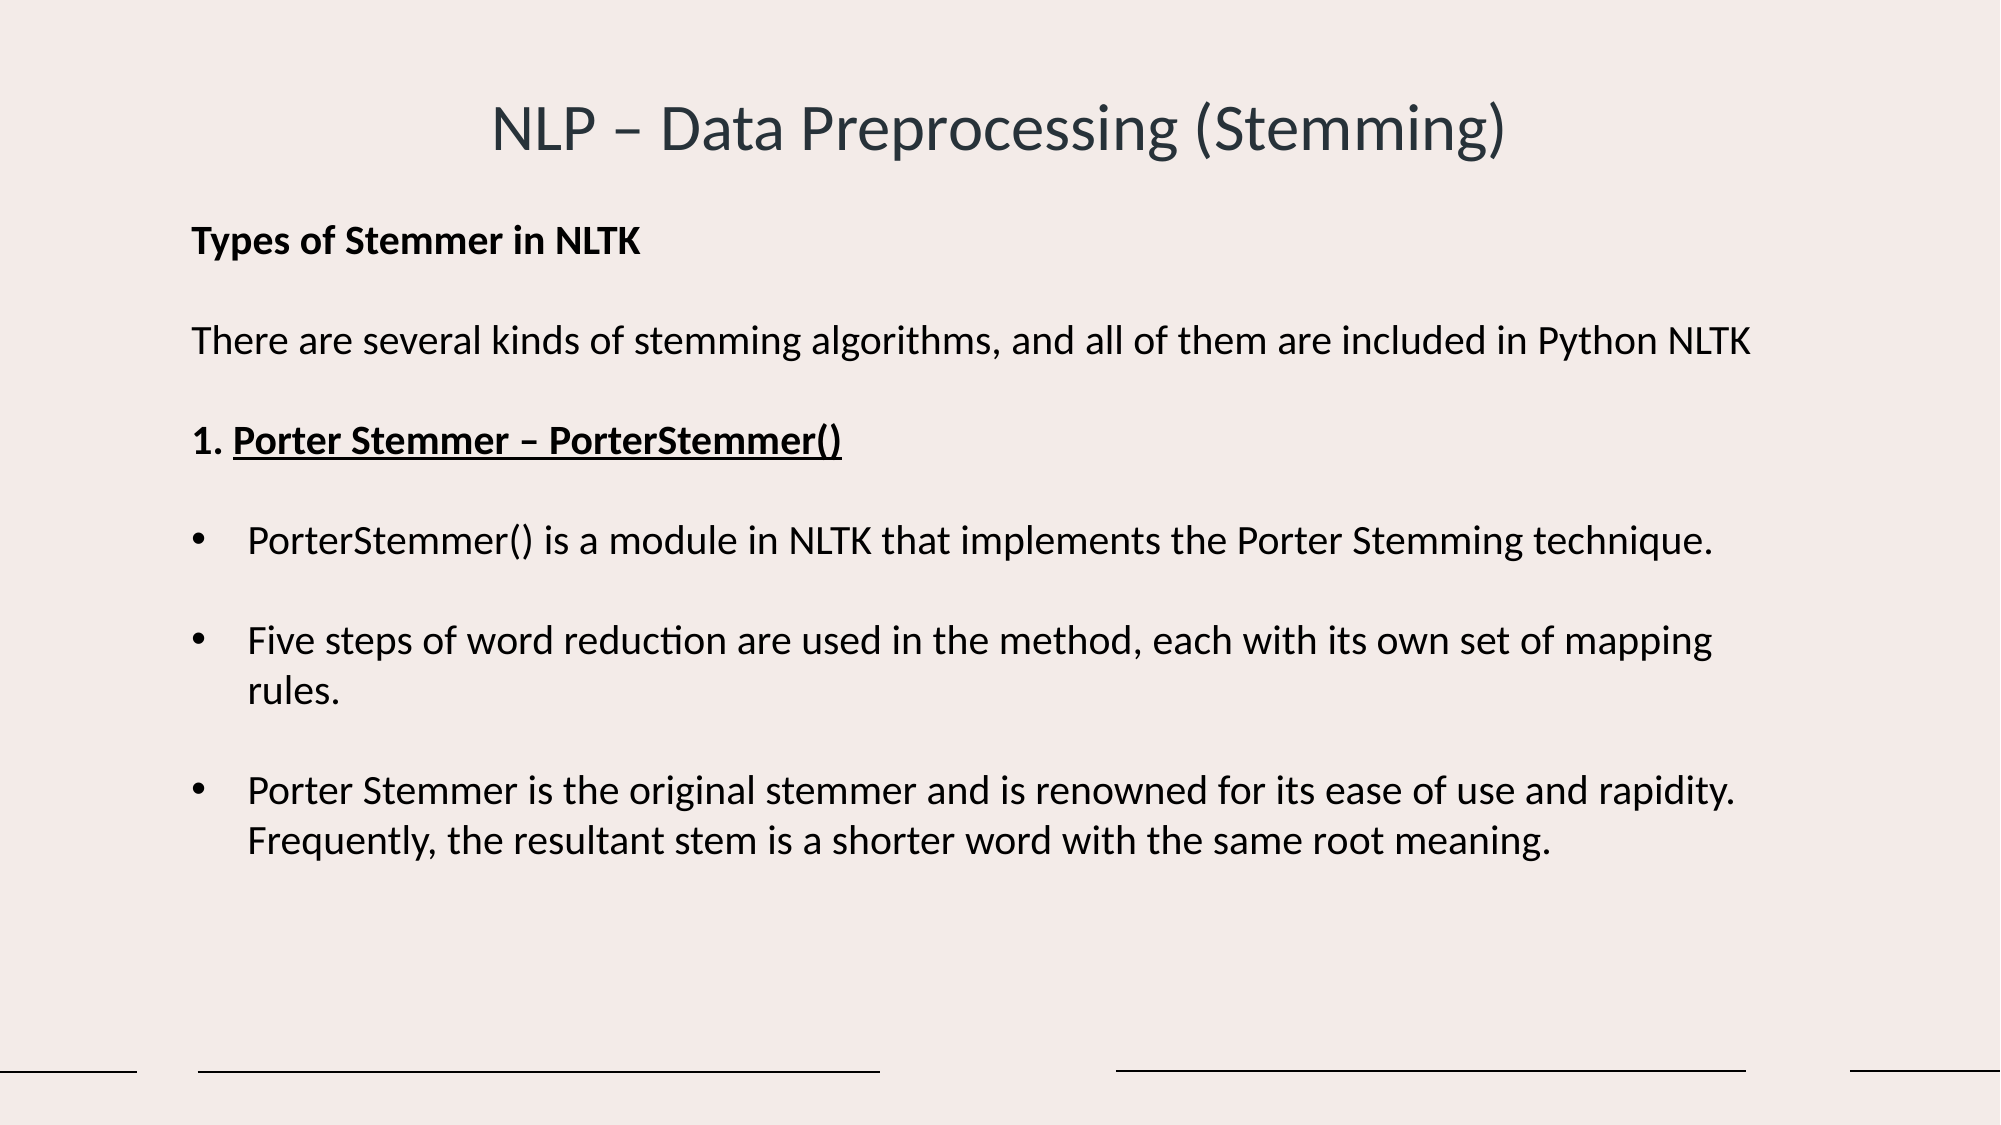

NLP – Data Preprocessing (Stemming)

Types of Stemmer in NLTK

There are several kinds of stemming algorithms, and all of them are included in Python NLTK

1. Porter Stemmer – PorterStemmer()

PorterStemmer() is a module in NLTK that implements the Porter Stemming technique.

Five steps of word reduction are used in the method, each with its own set of mapping rules.

Porter Stemmer is the original stemmer and is renowned for its ease of use and rapidity. Frequently, the resultant stem is a shorter word with the same root meaning.